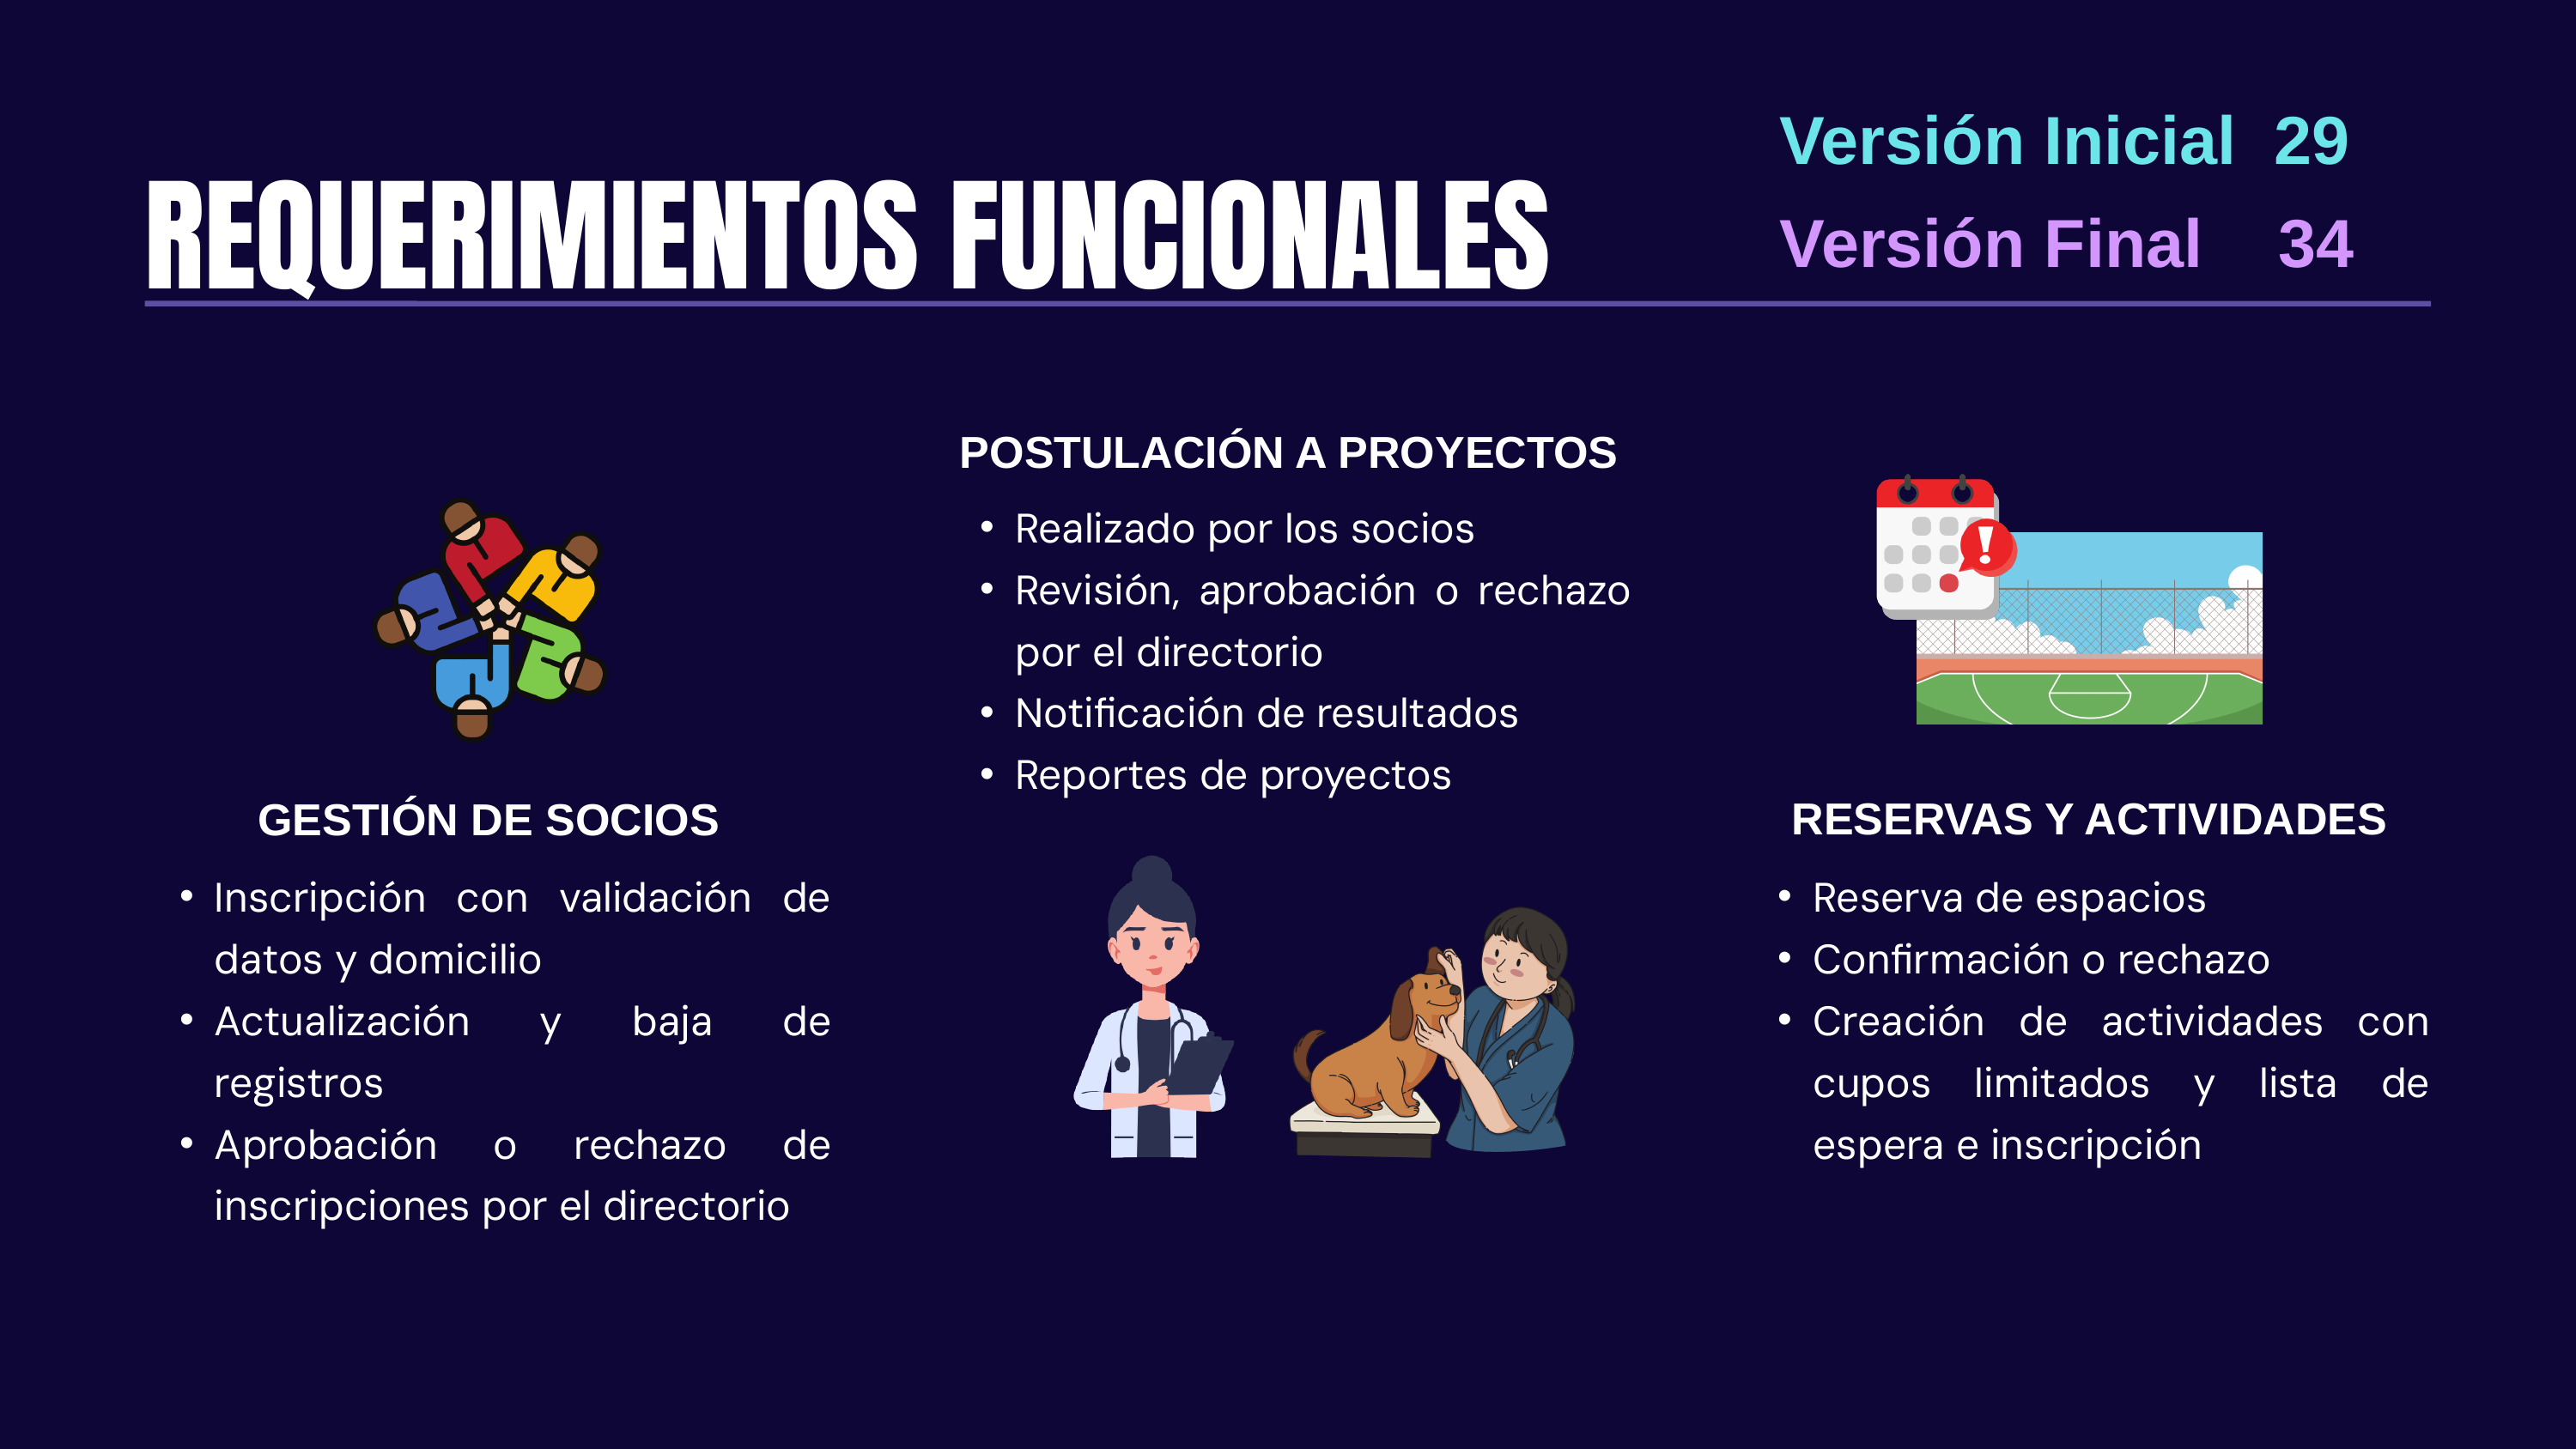

Versión Inicial  29
Versión Final    34
REQUERIMIENTOS FUNCIONALES

POSTULACIÓN A PROYECTOS

Realizado por los socios
Revisión, aprobación o rechazo por el directorio
Notificación de resultados
Reportes de proyectos

RESERVAS Y ACTIVIDADES
GESTIÓN DE SOCIOS

Inscripción con validación de datos y domicilio
Actualización y baja de registros
Aprobación o rechazo de inscripciones por el directorio
Reserva de espacios
Confirmación o rechazo
Creación de actividades con cupos limitados y lista de espera e inscripción